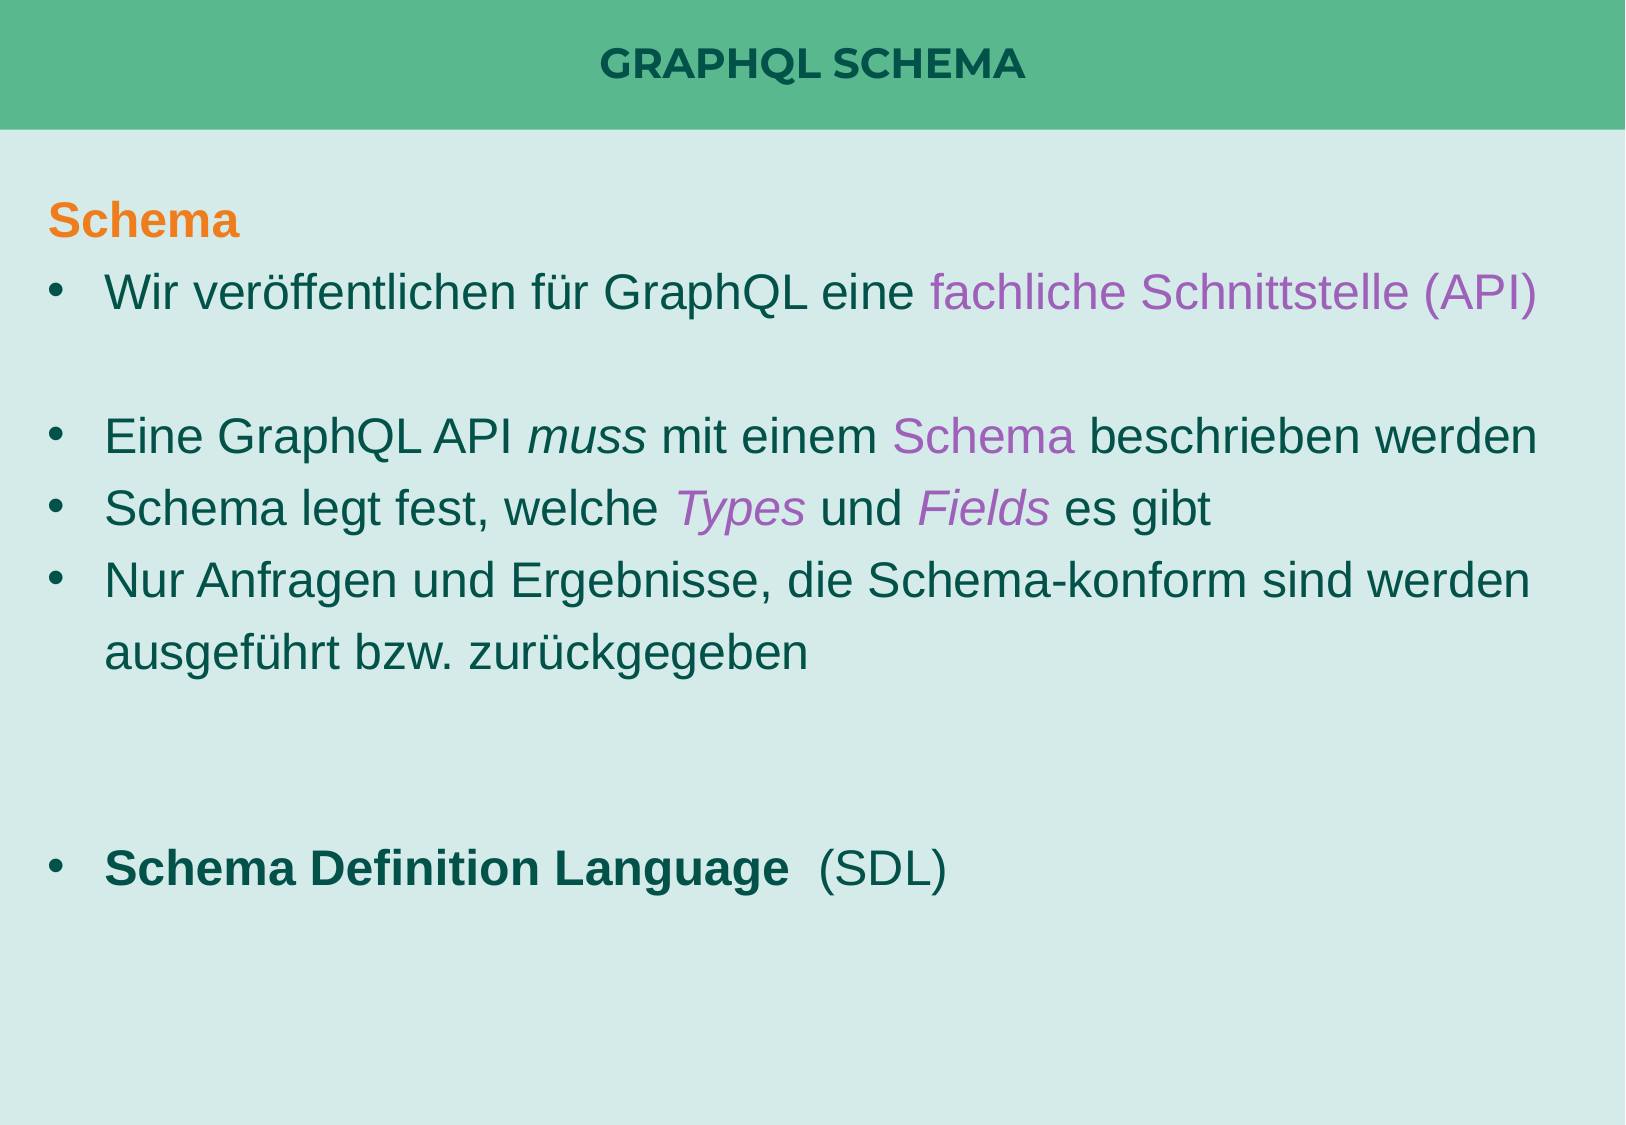

# GraphQL Schema
Schema
Wir veröffentlichen für GraphQL eine fachliche Schnittstelle (API)

Eine GraphQL API muss mit einem Schema beschrieben werden
Schema legt fest, welche Types und Fields es gibt
Nur Anfragen und Ergebnisse, die Schema-konform sind werden ausgeführt bzw. zurückgegeben

Schema Definition Language  (SDL)